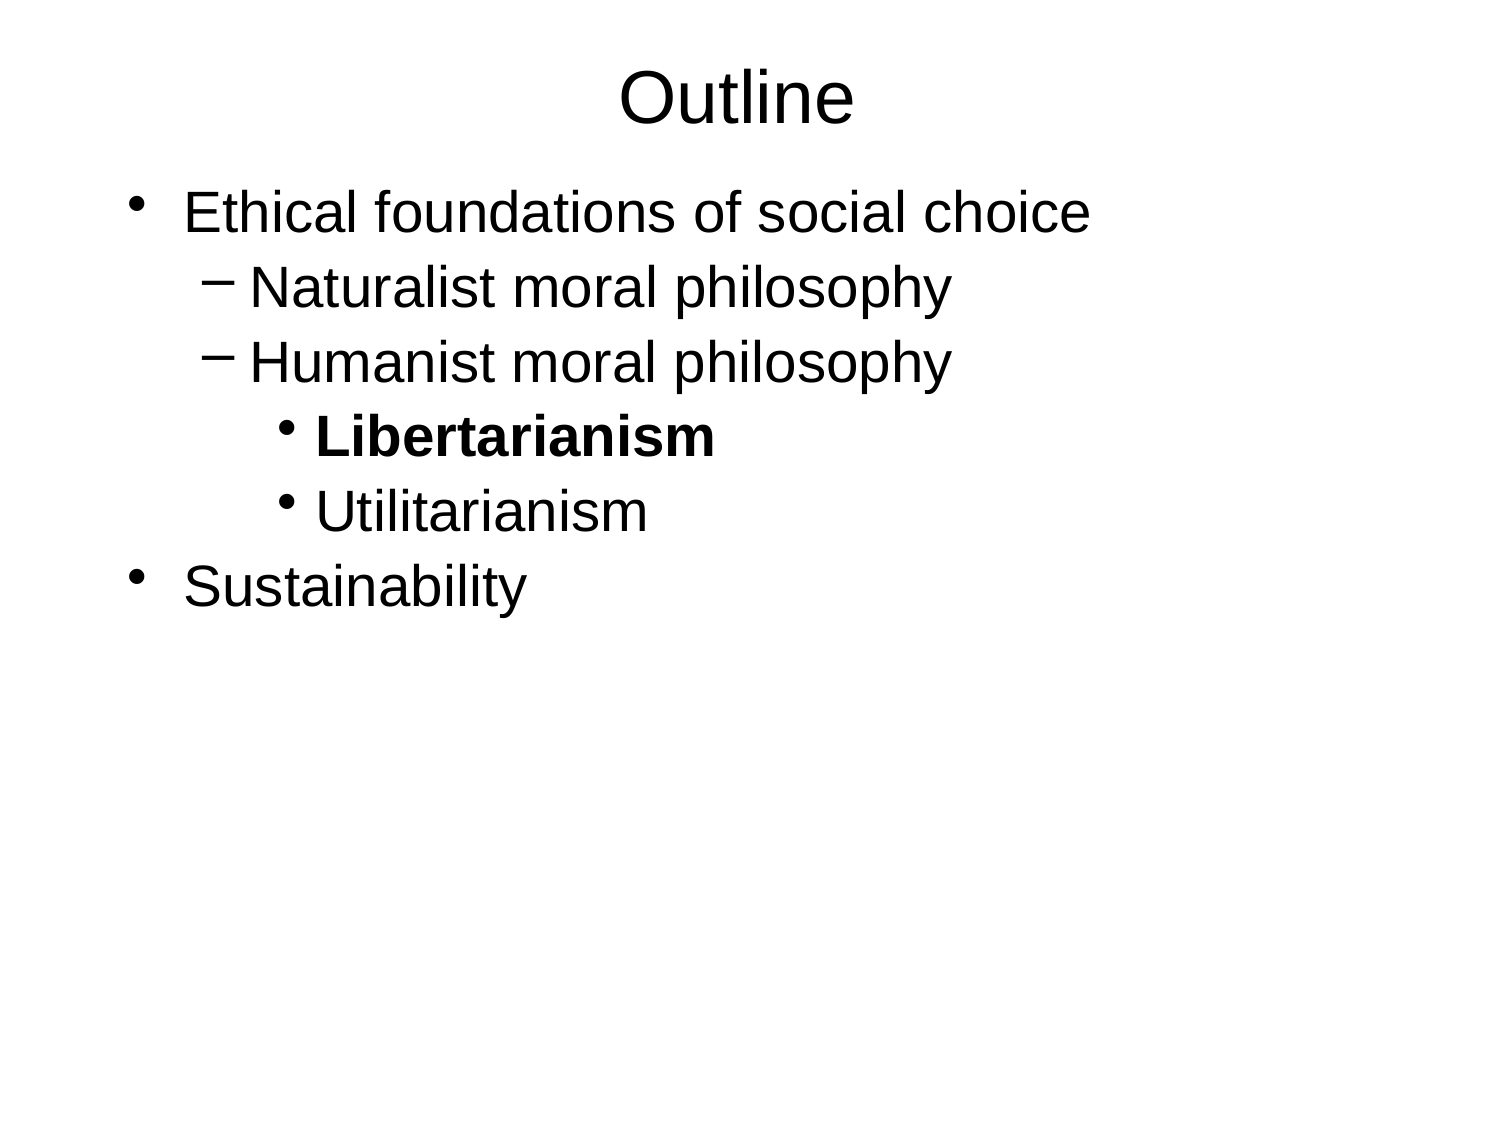

# Outline
Ethical foundations of social choice
Naturalist moral philosophy
Humanist moral philosophy
Libertarianism
Utilitarianism
Sustainability